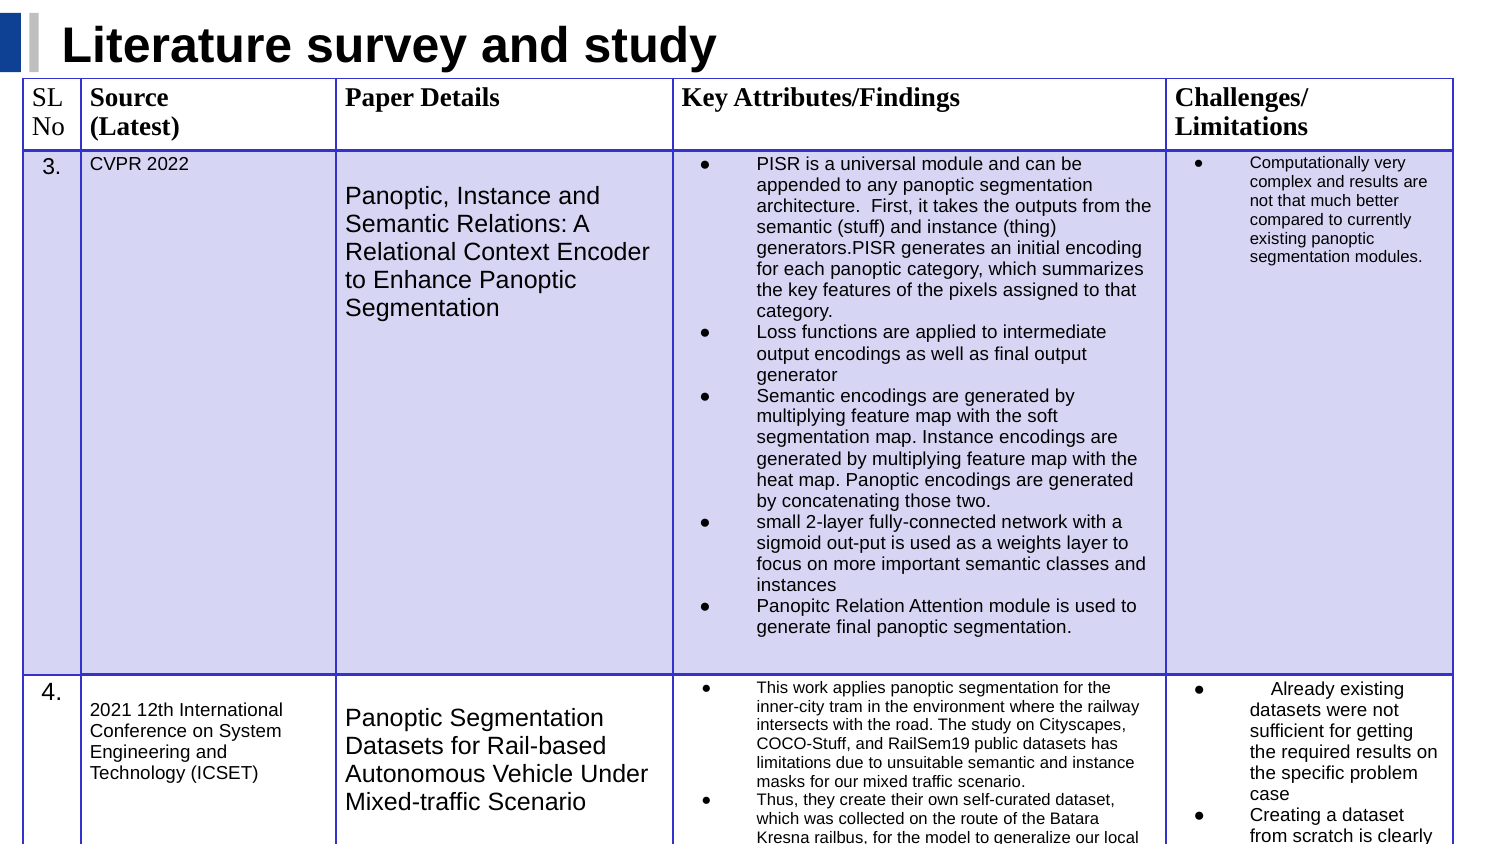

Literature survey and study

| SL No | Source (Latest) | Paper Details | Key Attributes/Findings | Challenges/ Limitations |
| --- | --- | --- | --- | --- |
| 3. | CVPR 2022 | Panoptic, Instance and Semantic Relations: A Relational Context Encoder to Enhance Panoptic Segmentation | PISR is a universal module and can be appended to any panoptic segmentation architecture. First, it takes the outputs from the semantic (stuff) and instance (thing) generators.PISR generates an initial encoding for each panoptic category, which summarizes the key features of the pixels assigned to that category. Loss functions are applied to intermediate output encodings as well as final output generator Semantic encodings are generated by multiplying feature map with the soft segmentation map. Instance encodings are generated by multiplying feature map with the heat map. Panoptic encodings are generated by concatenating those two. small 2-layer fully-connected network with a sigmoid out-put is used as a weights layer to focus on more important semantic classes and instances Panopitc Relation Attention module is used to generate final panoptic segmentation. | Computationally very complex and results are not that much better compared to currently existing panoptic segmentation modules. |
| 4. | 2021 12th International Conference on System Engineering and Technology (ICSET) | Panoptic Segmentation Datasets for Rail-based Autonomous Vehicle Under Mixed-traffic Scenario | This work applies panoptic segmentation for the inner-city tram in the environment where the railway intersects with the road. The study on Cityscapes, COCO-Stuff, and RailSem19 public datasets has limitations due to unsuitable semantic and instance masks for our mixed traffic scenario. Thus, they create their own self-curated dataset, which was collected on the route of the Batara Kresna railbus, for the model to generalize our local context better. The data consists of a combination of 1000 frames of images with a dense pixel panoptic annotation. Among those sets, 200 of them are specified and taken using the front camera to maximize the occurrence of the railway. We decided to calculate the occurrence of an object and class distribution as an initial data quality assessment. | Already existing datasets were not sufficient for getting the required results on the specific problem case Creating a dataset from scratch is clearly not a one-step task, instead, it consists of numerous iterations of a multi-staged process. A deep consideration is necessary to choose the hierarchy of class objects to put an emphasis on the critical objects. |